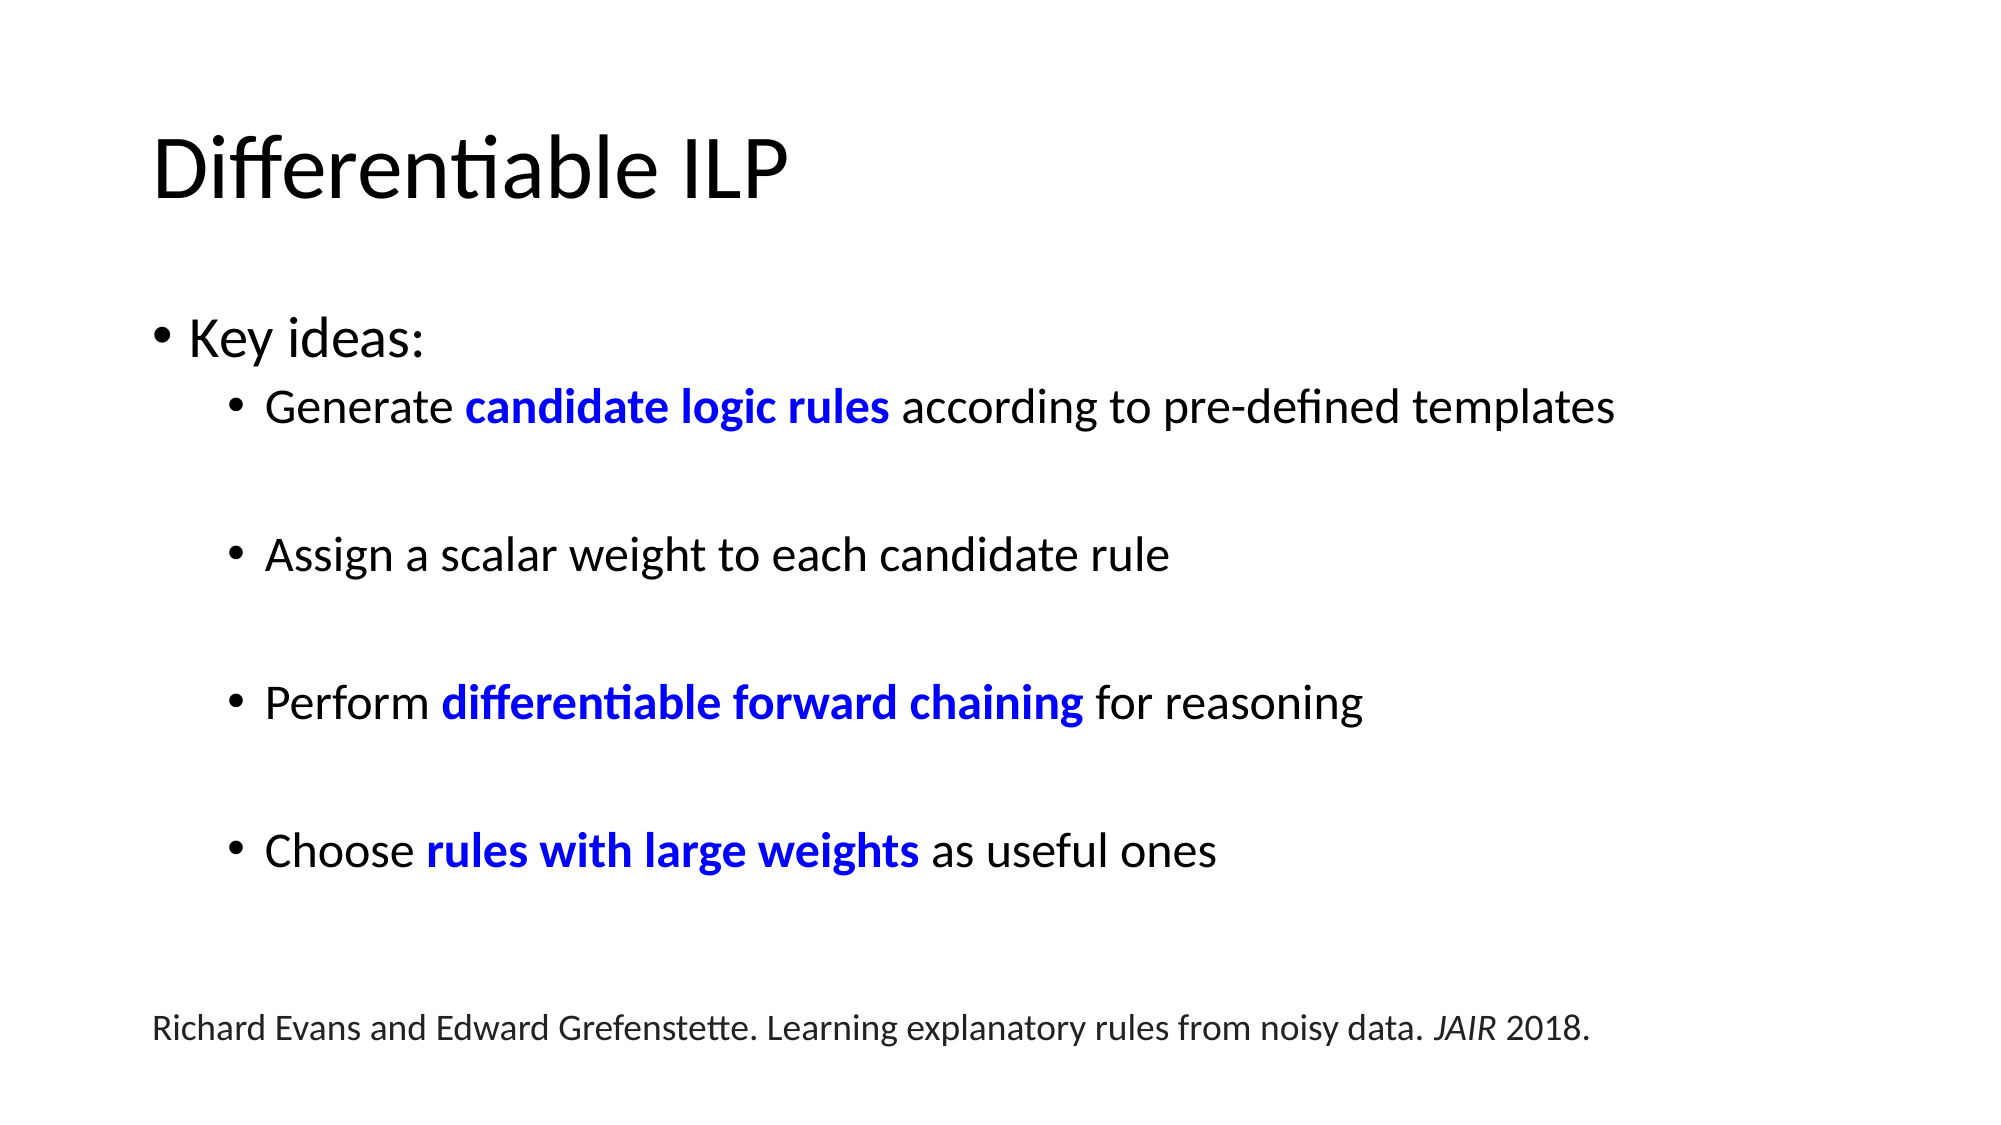

# Differentiable ILP
Key ideas:
Generate candidate logic rules according to pre-defined templates

Assign a scalar weight to each candidate rule

Perform differentiable forward chaining for reasoning

Choose rules with large weights as useful ones
Richard Evans and Edward Grefenstette. Learning explanatory rules from noisy data. JAIR 2018.